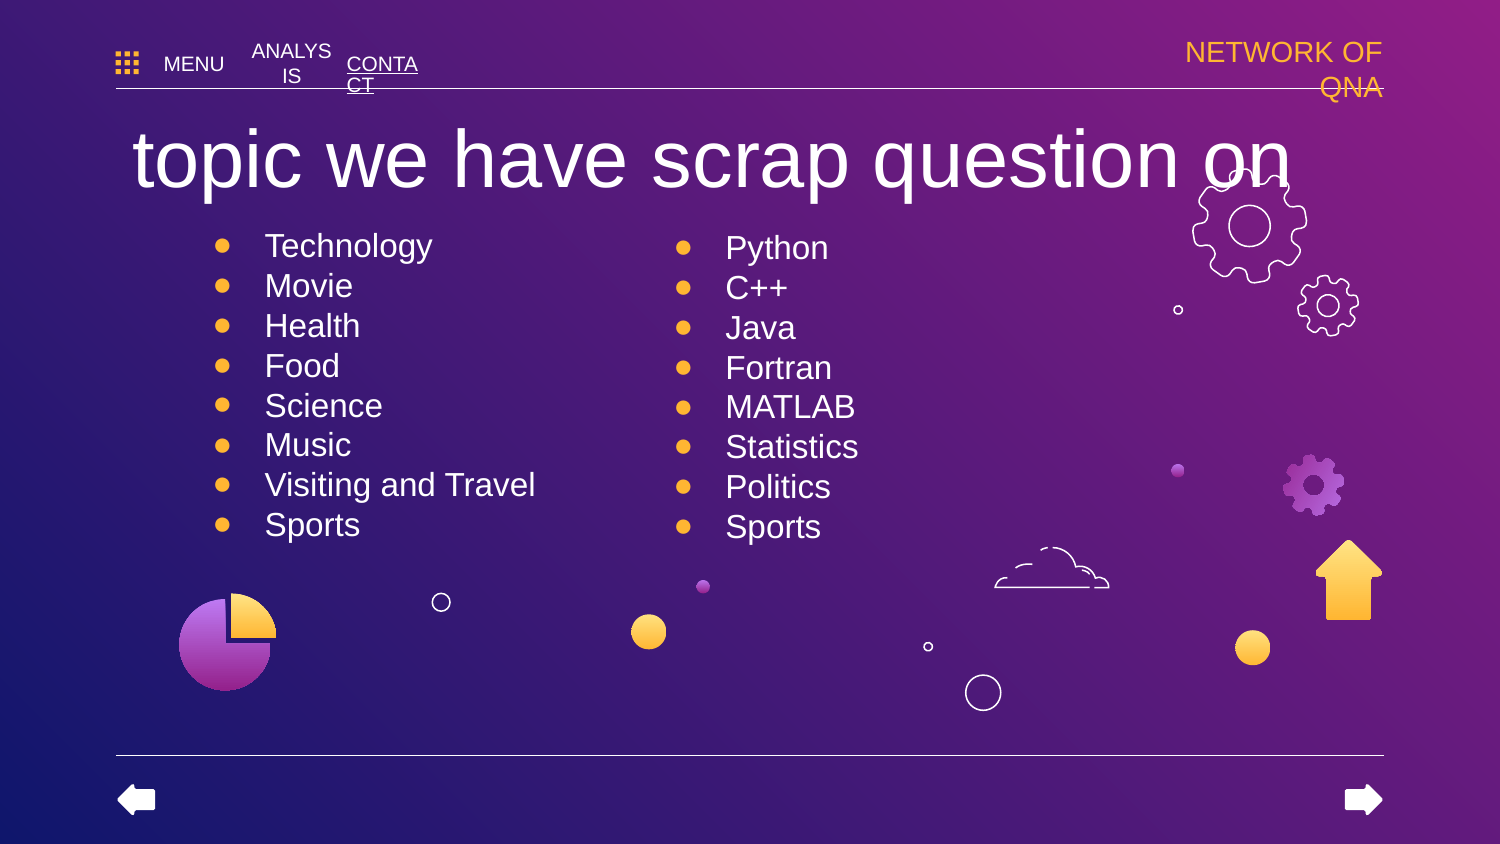

NETWORK OF QNA
MENU
ANALYSIS
CONTACT

# topic we have scrap question on

Technology
Movie
Health
Food
Science
Music
Visiting and Travel
Sports

Python
C++
Java
Fortran
MATLAB
Statistics
Politics
Sports